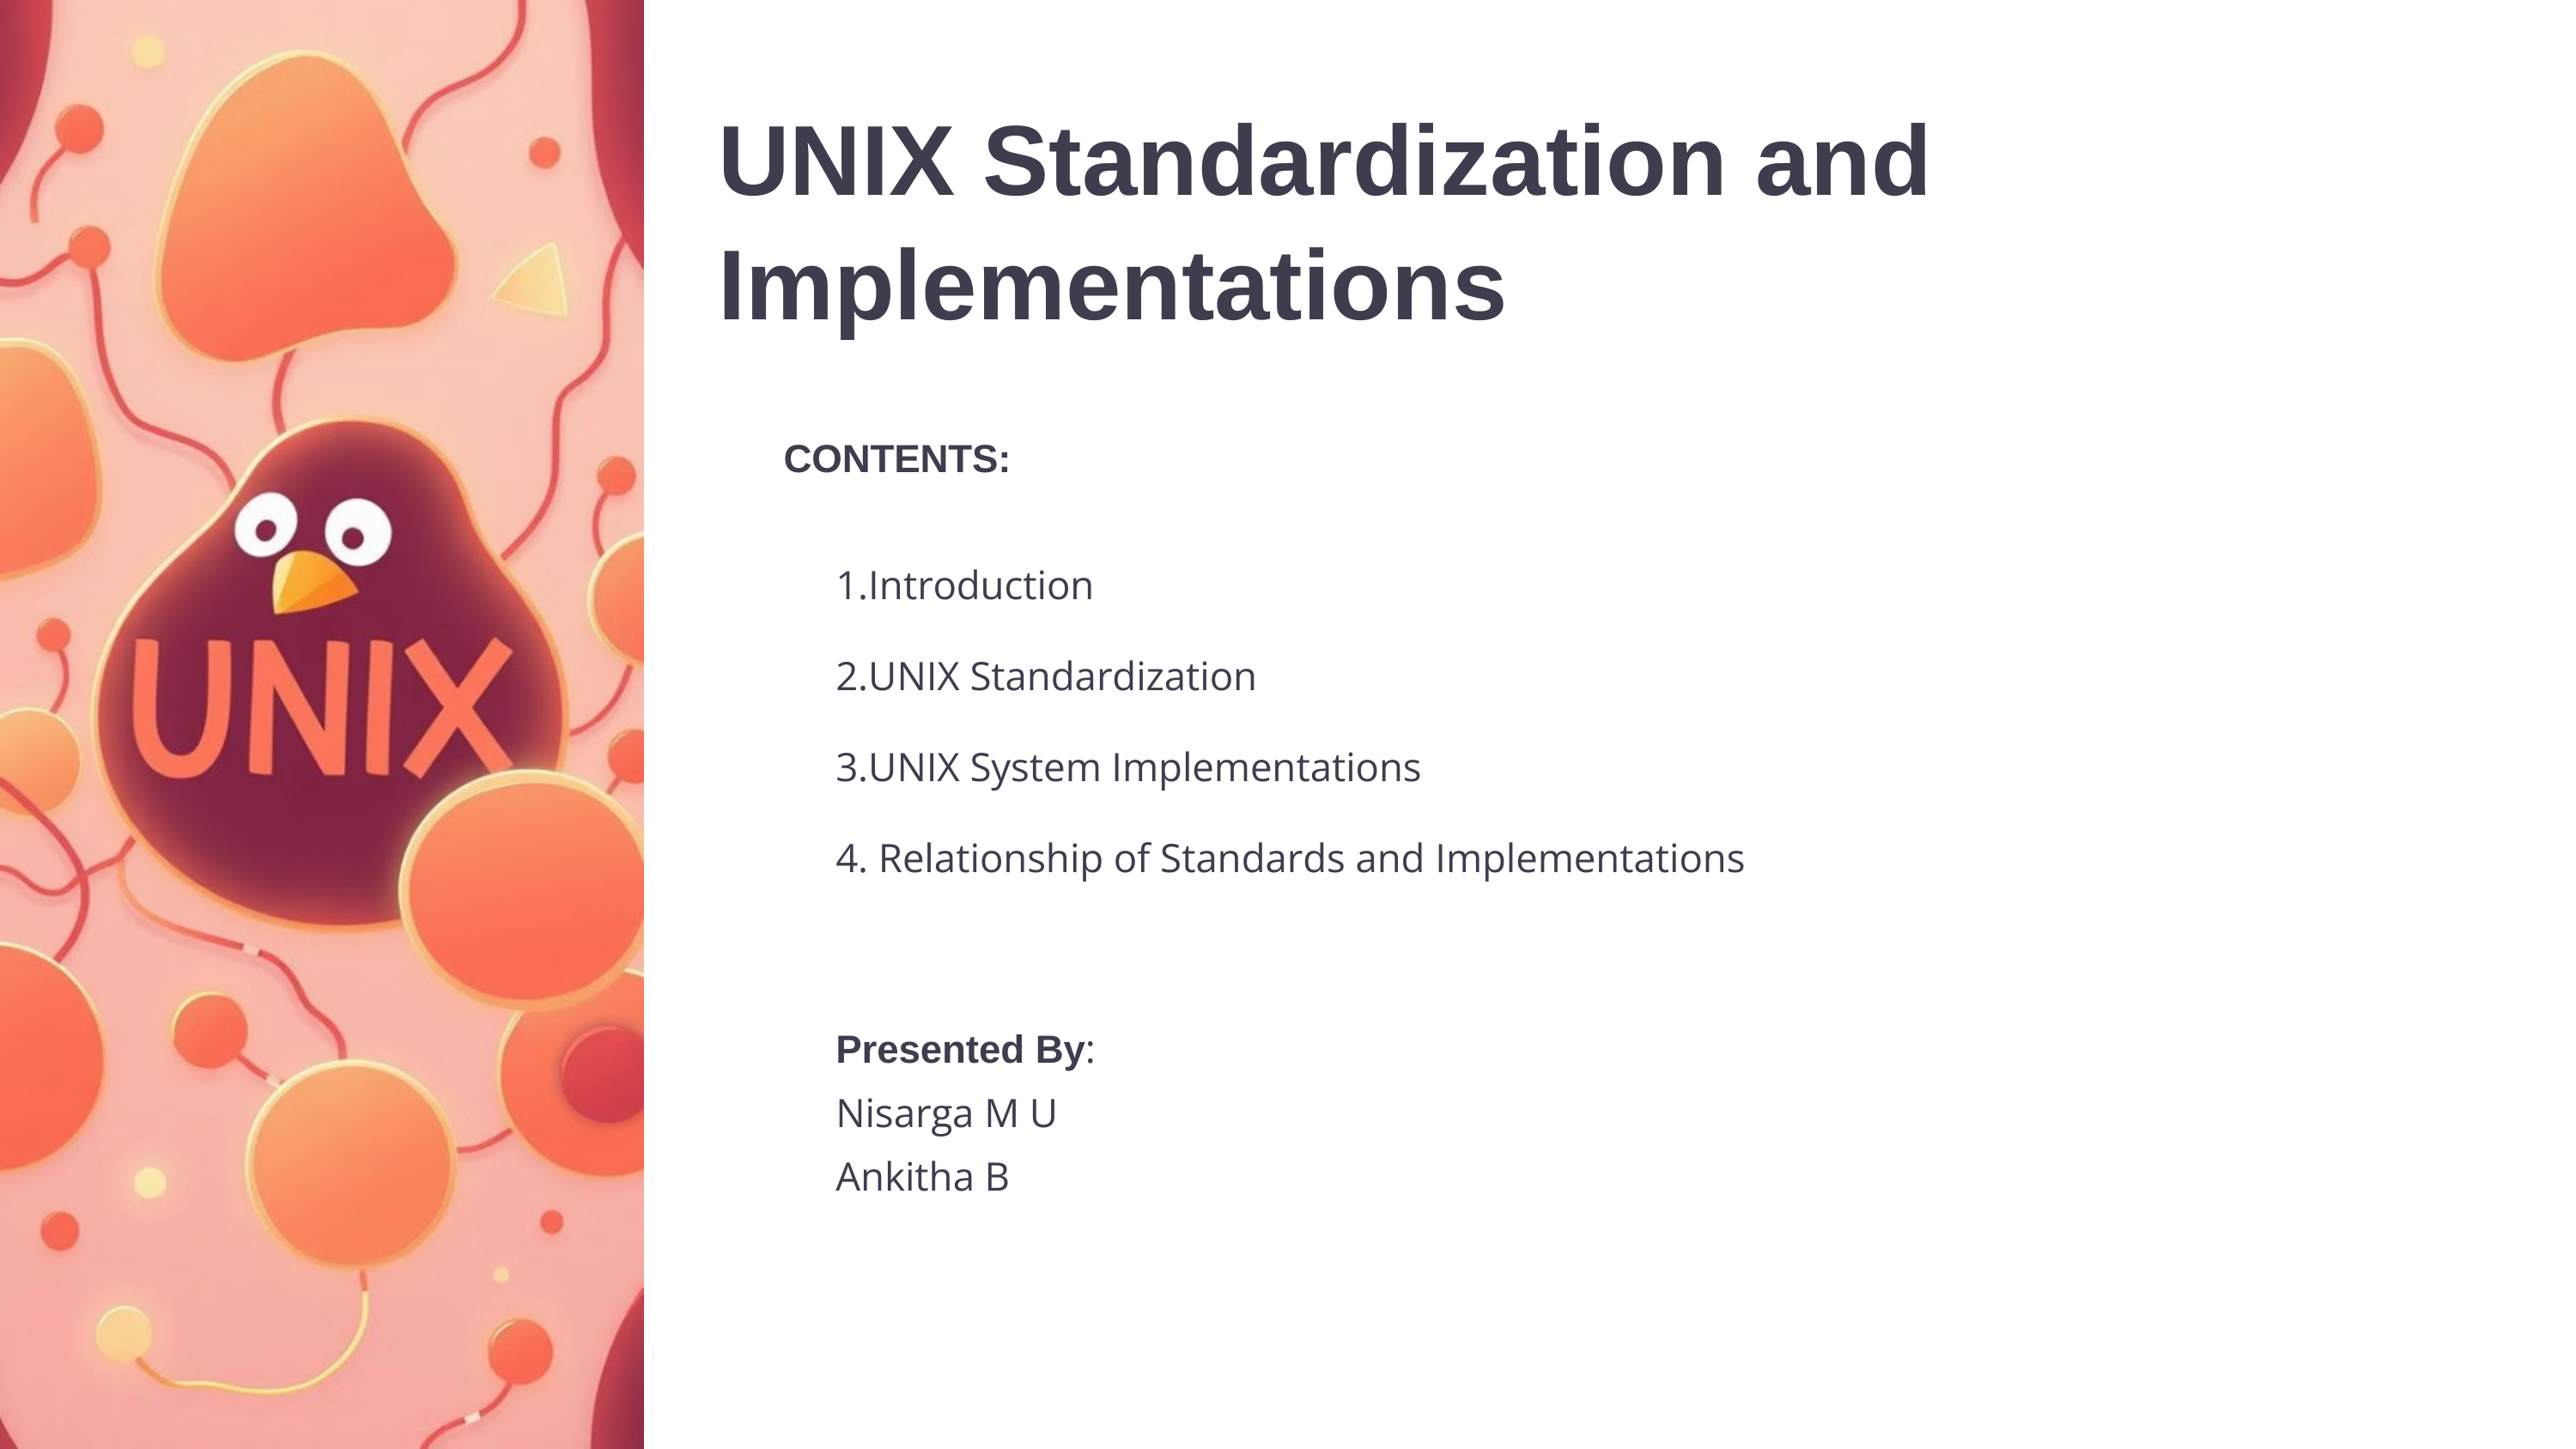

UNIX Standardization and Implementations
CONTENTS:
1.Introduction
2.UNIX Standardization
3.UNIX System Implementations
4. Relationship of Standards and Implementations

Presented By:
Nisarga M U
Ankitha B